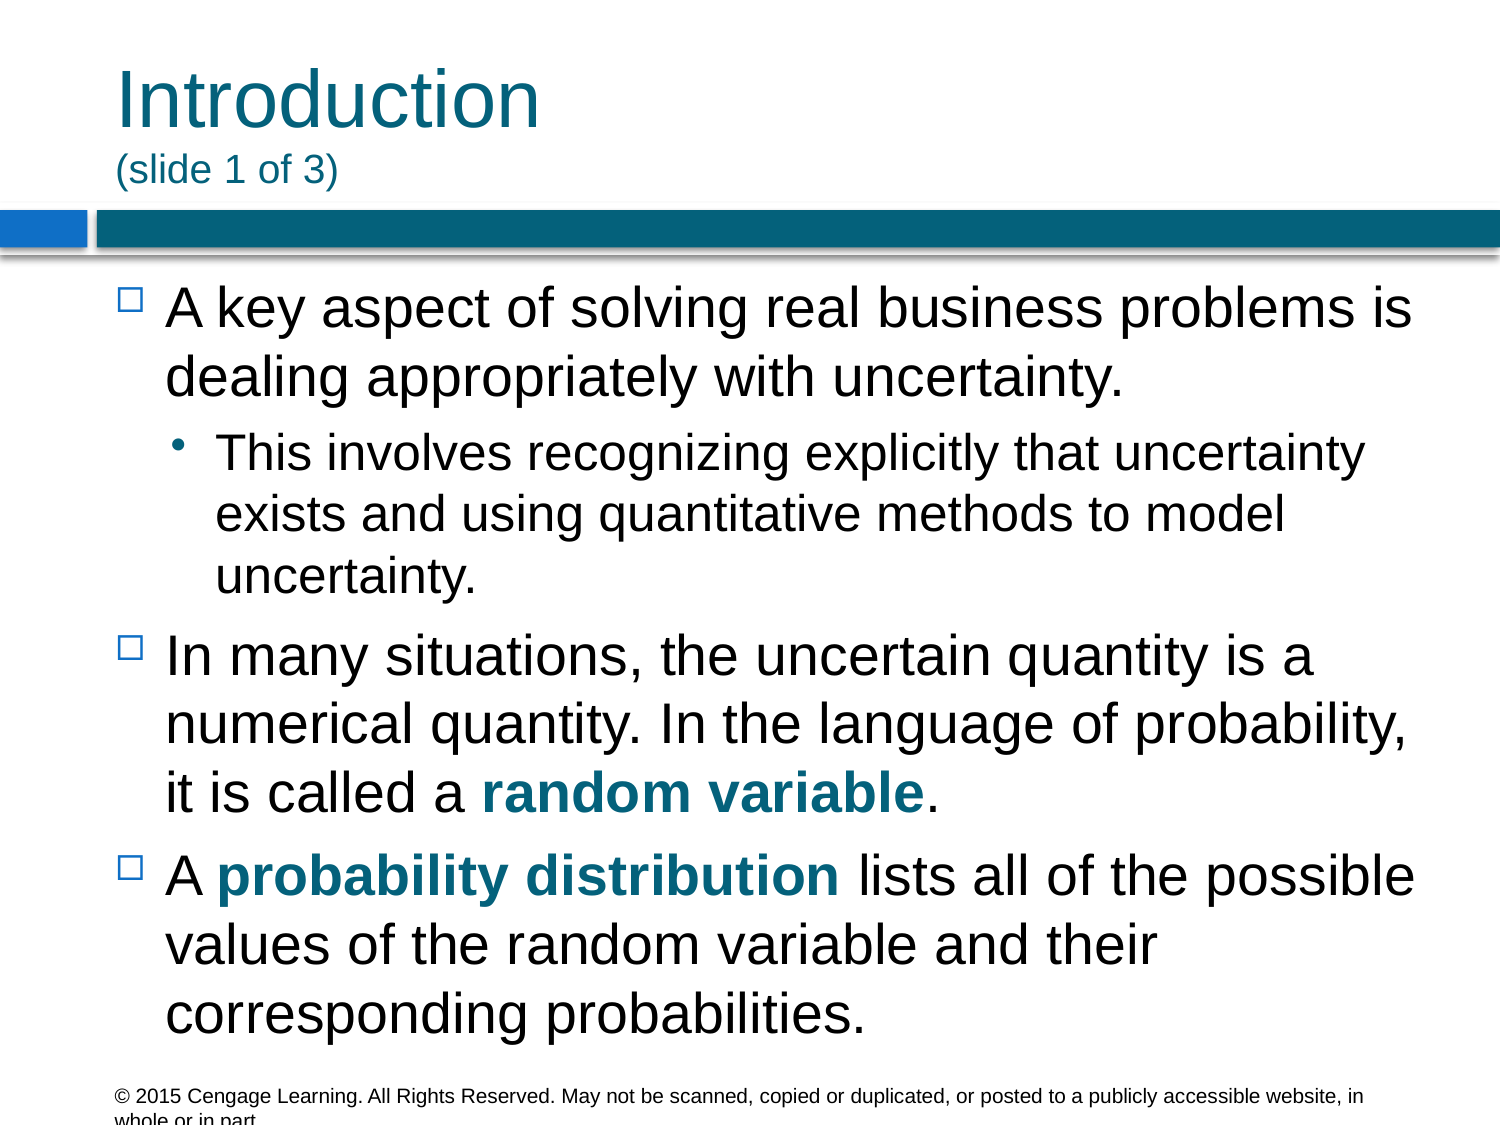

# Introduction (slide 1 of 3)
A key aspect of solving real business problems is dealing appropriately with uncertainty.
This involves recognizing explicitly that uncertainty exists and using quantitative methods to model uncertainty.
In many situations, the uncertain quantity is a numerical quantity. In the language of probability, it is called a random variable.
A probability distribution lists all of the possible values of the random variable and their corresponding probabilities.